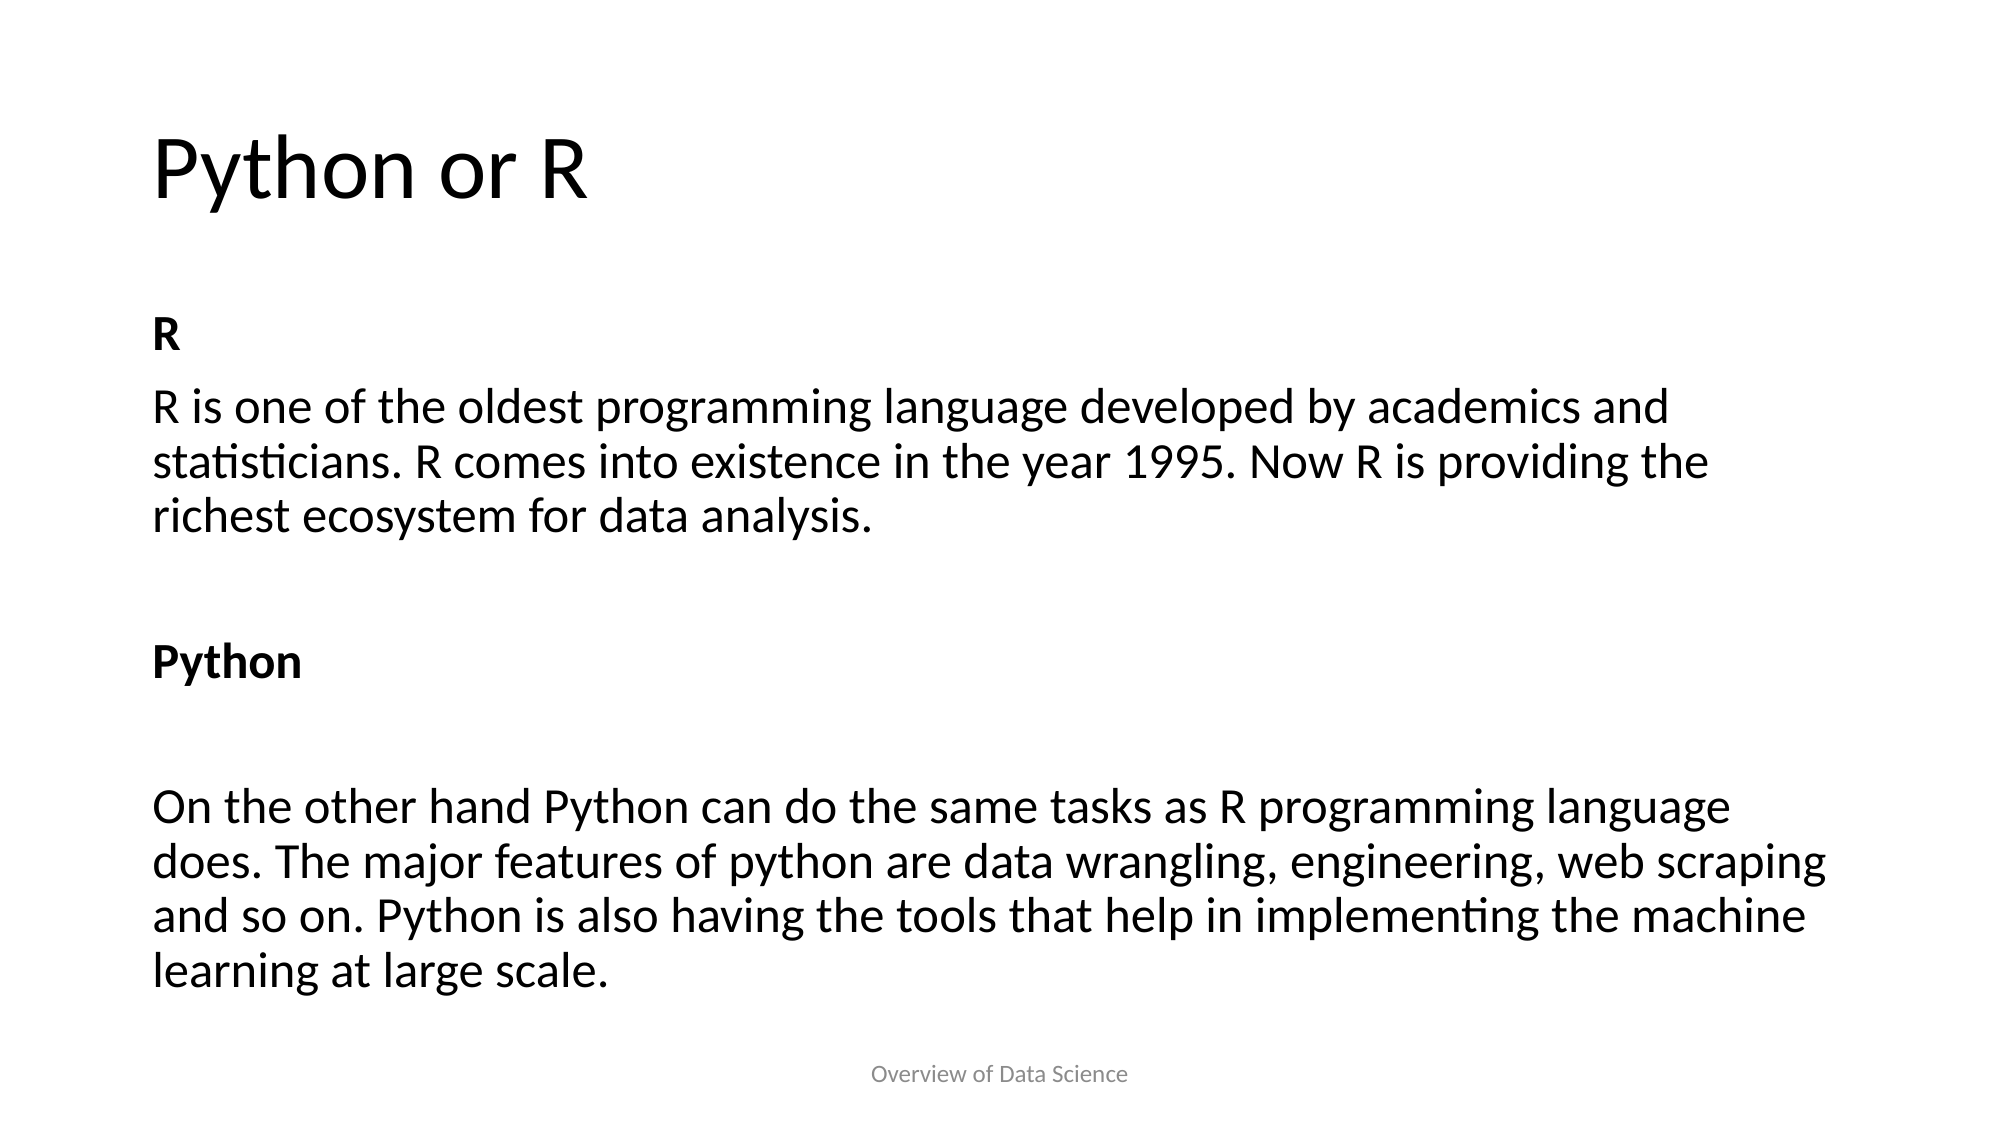

# Python or R
R
R is one of the oldest programming language developed by academics and statisticians. R comes into existence in the year 1995. Now R is providing the richest ecosystem for data analysis.

Python

On the other hand Python can do the same tasks as R programming language does. The major features of python are data wrangling, engineering, web scraping and so on. Python is also having the tools that help in implementing the machine learning at large scale.
Overview of Data Science